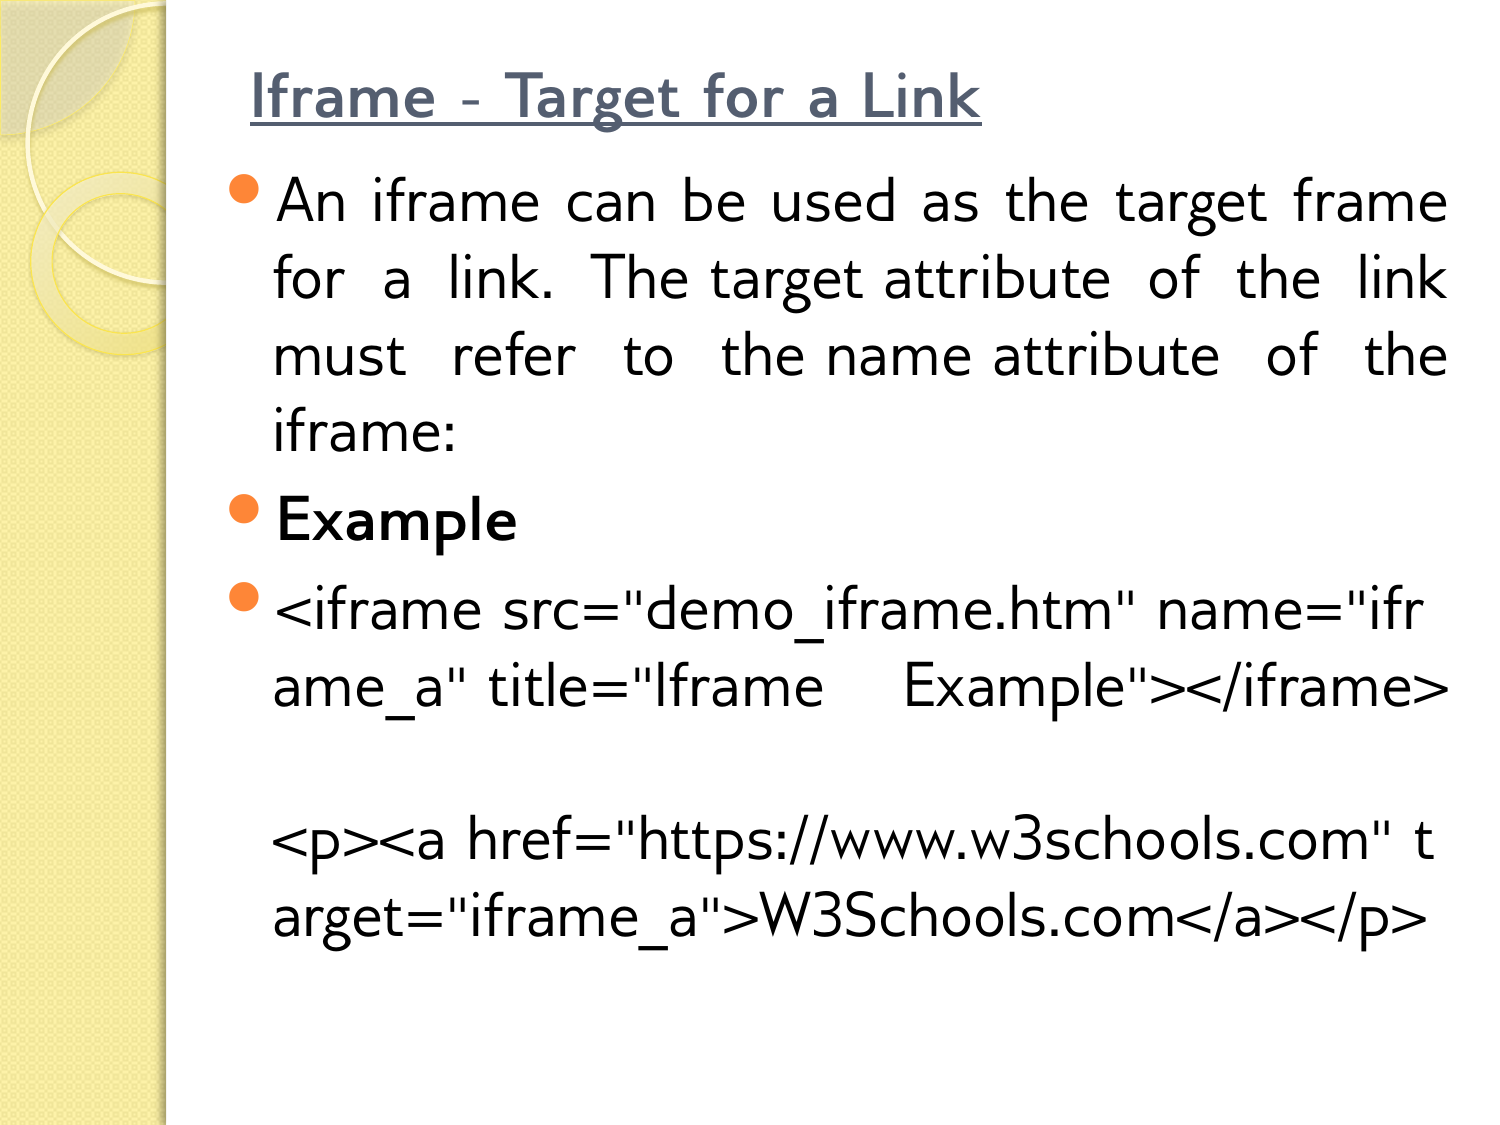

# Iframe - Target for a Link
An iframe can be used as the target frame for a link. The target attribute of the link must refer to the name attribute of the iframe:
Example
<iframe src="demo_iframe.htm" name="iframe_a" title="Iframe Example"></iframe>
<p><a href="https://www.w3schools.com" target="iframe_a">W3Schools.com</a></p>